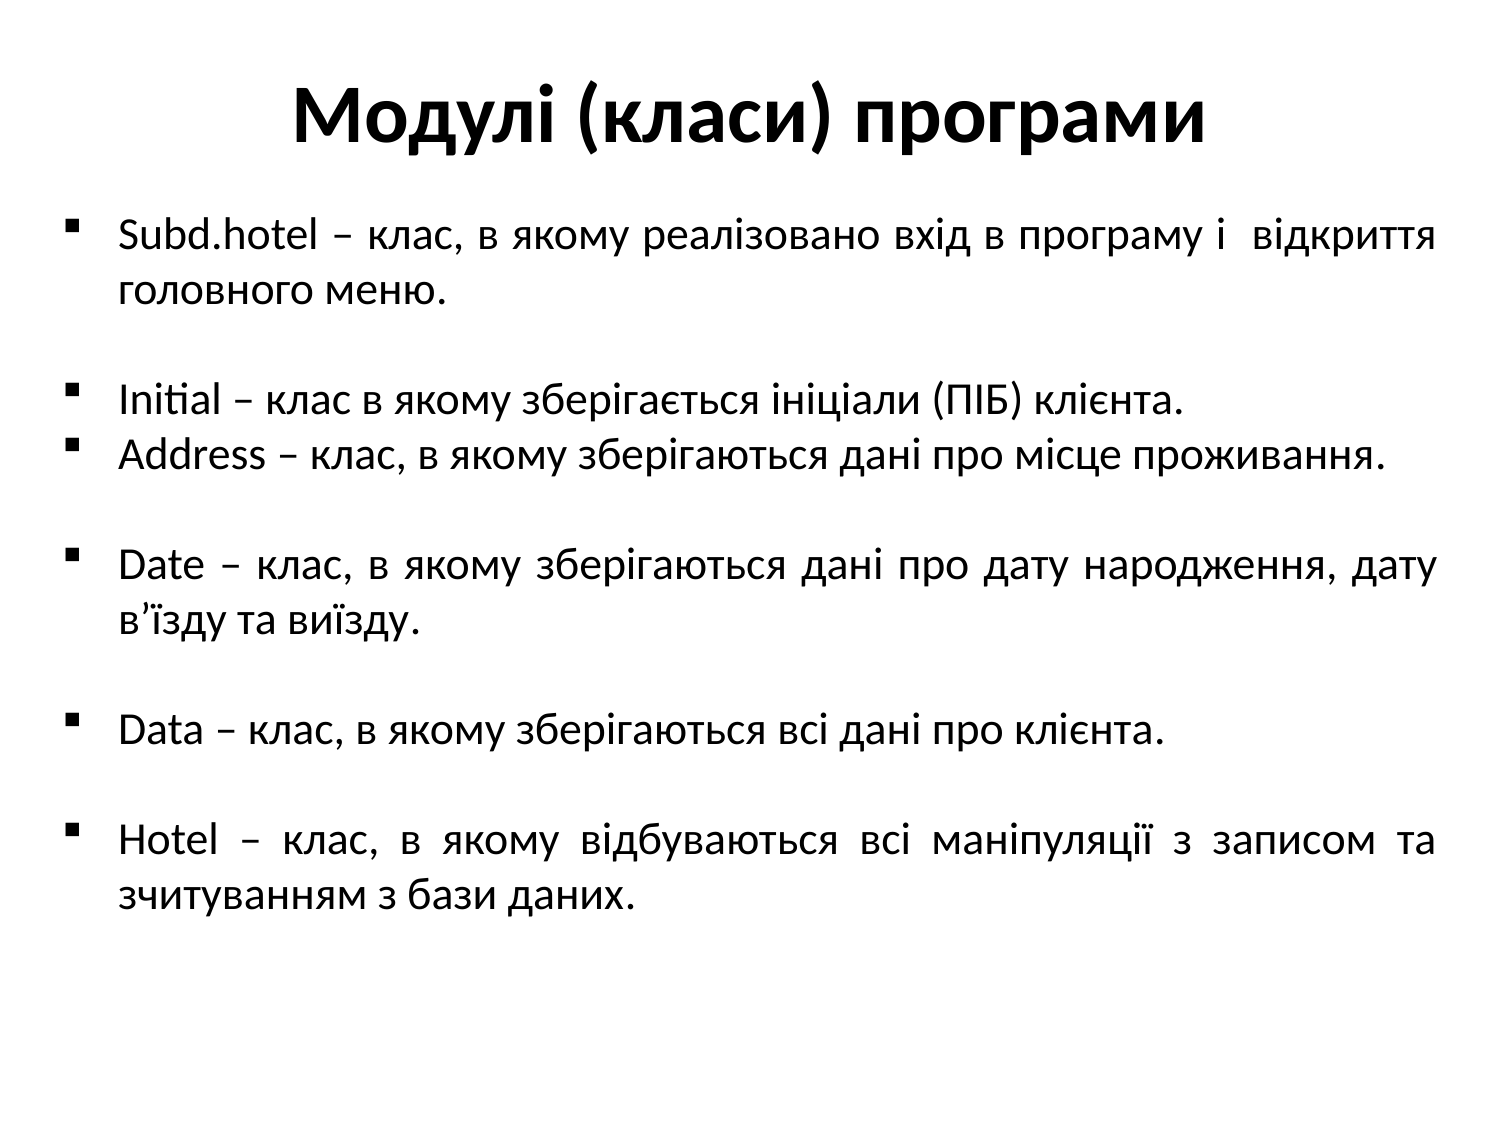

# Модулі (класи) програми
Subd.hotel – клас, в якому реалізовано вхід в програму і  відкриття головного меню.

Initial – клас в якому зберігається ініціали (ПІБ) клієнта.
Address – клас, в якому зберігаються дані про місце проживання.

Date – клас, в якому зберігаються дані про дату народження, дату в’їзду та виїзду.

Data – клас, в якому зберігаються всі дані про клієнта.

Hotel – клас, в якому відбуваються всі маніпуляції з записом та зчитуванням з бази даних.